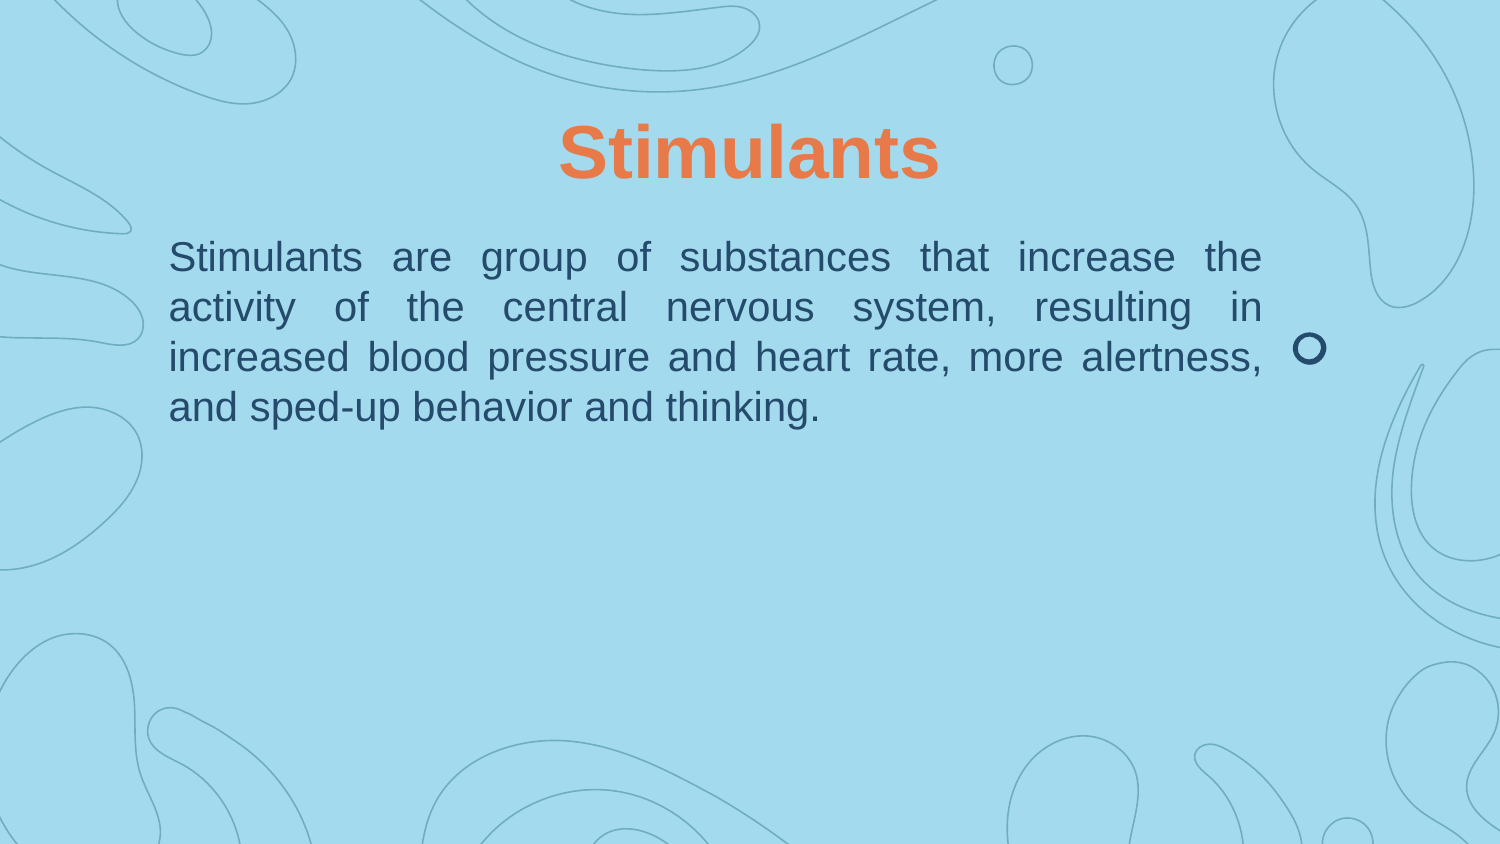

# Stimulants
Stimulants are group of substances that increase the activity of the central nervous system, resulting in increased blood pressure and heart rate, more alertness, and sped-up behavior and thinking.